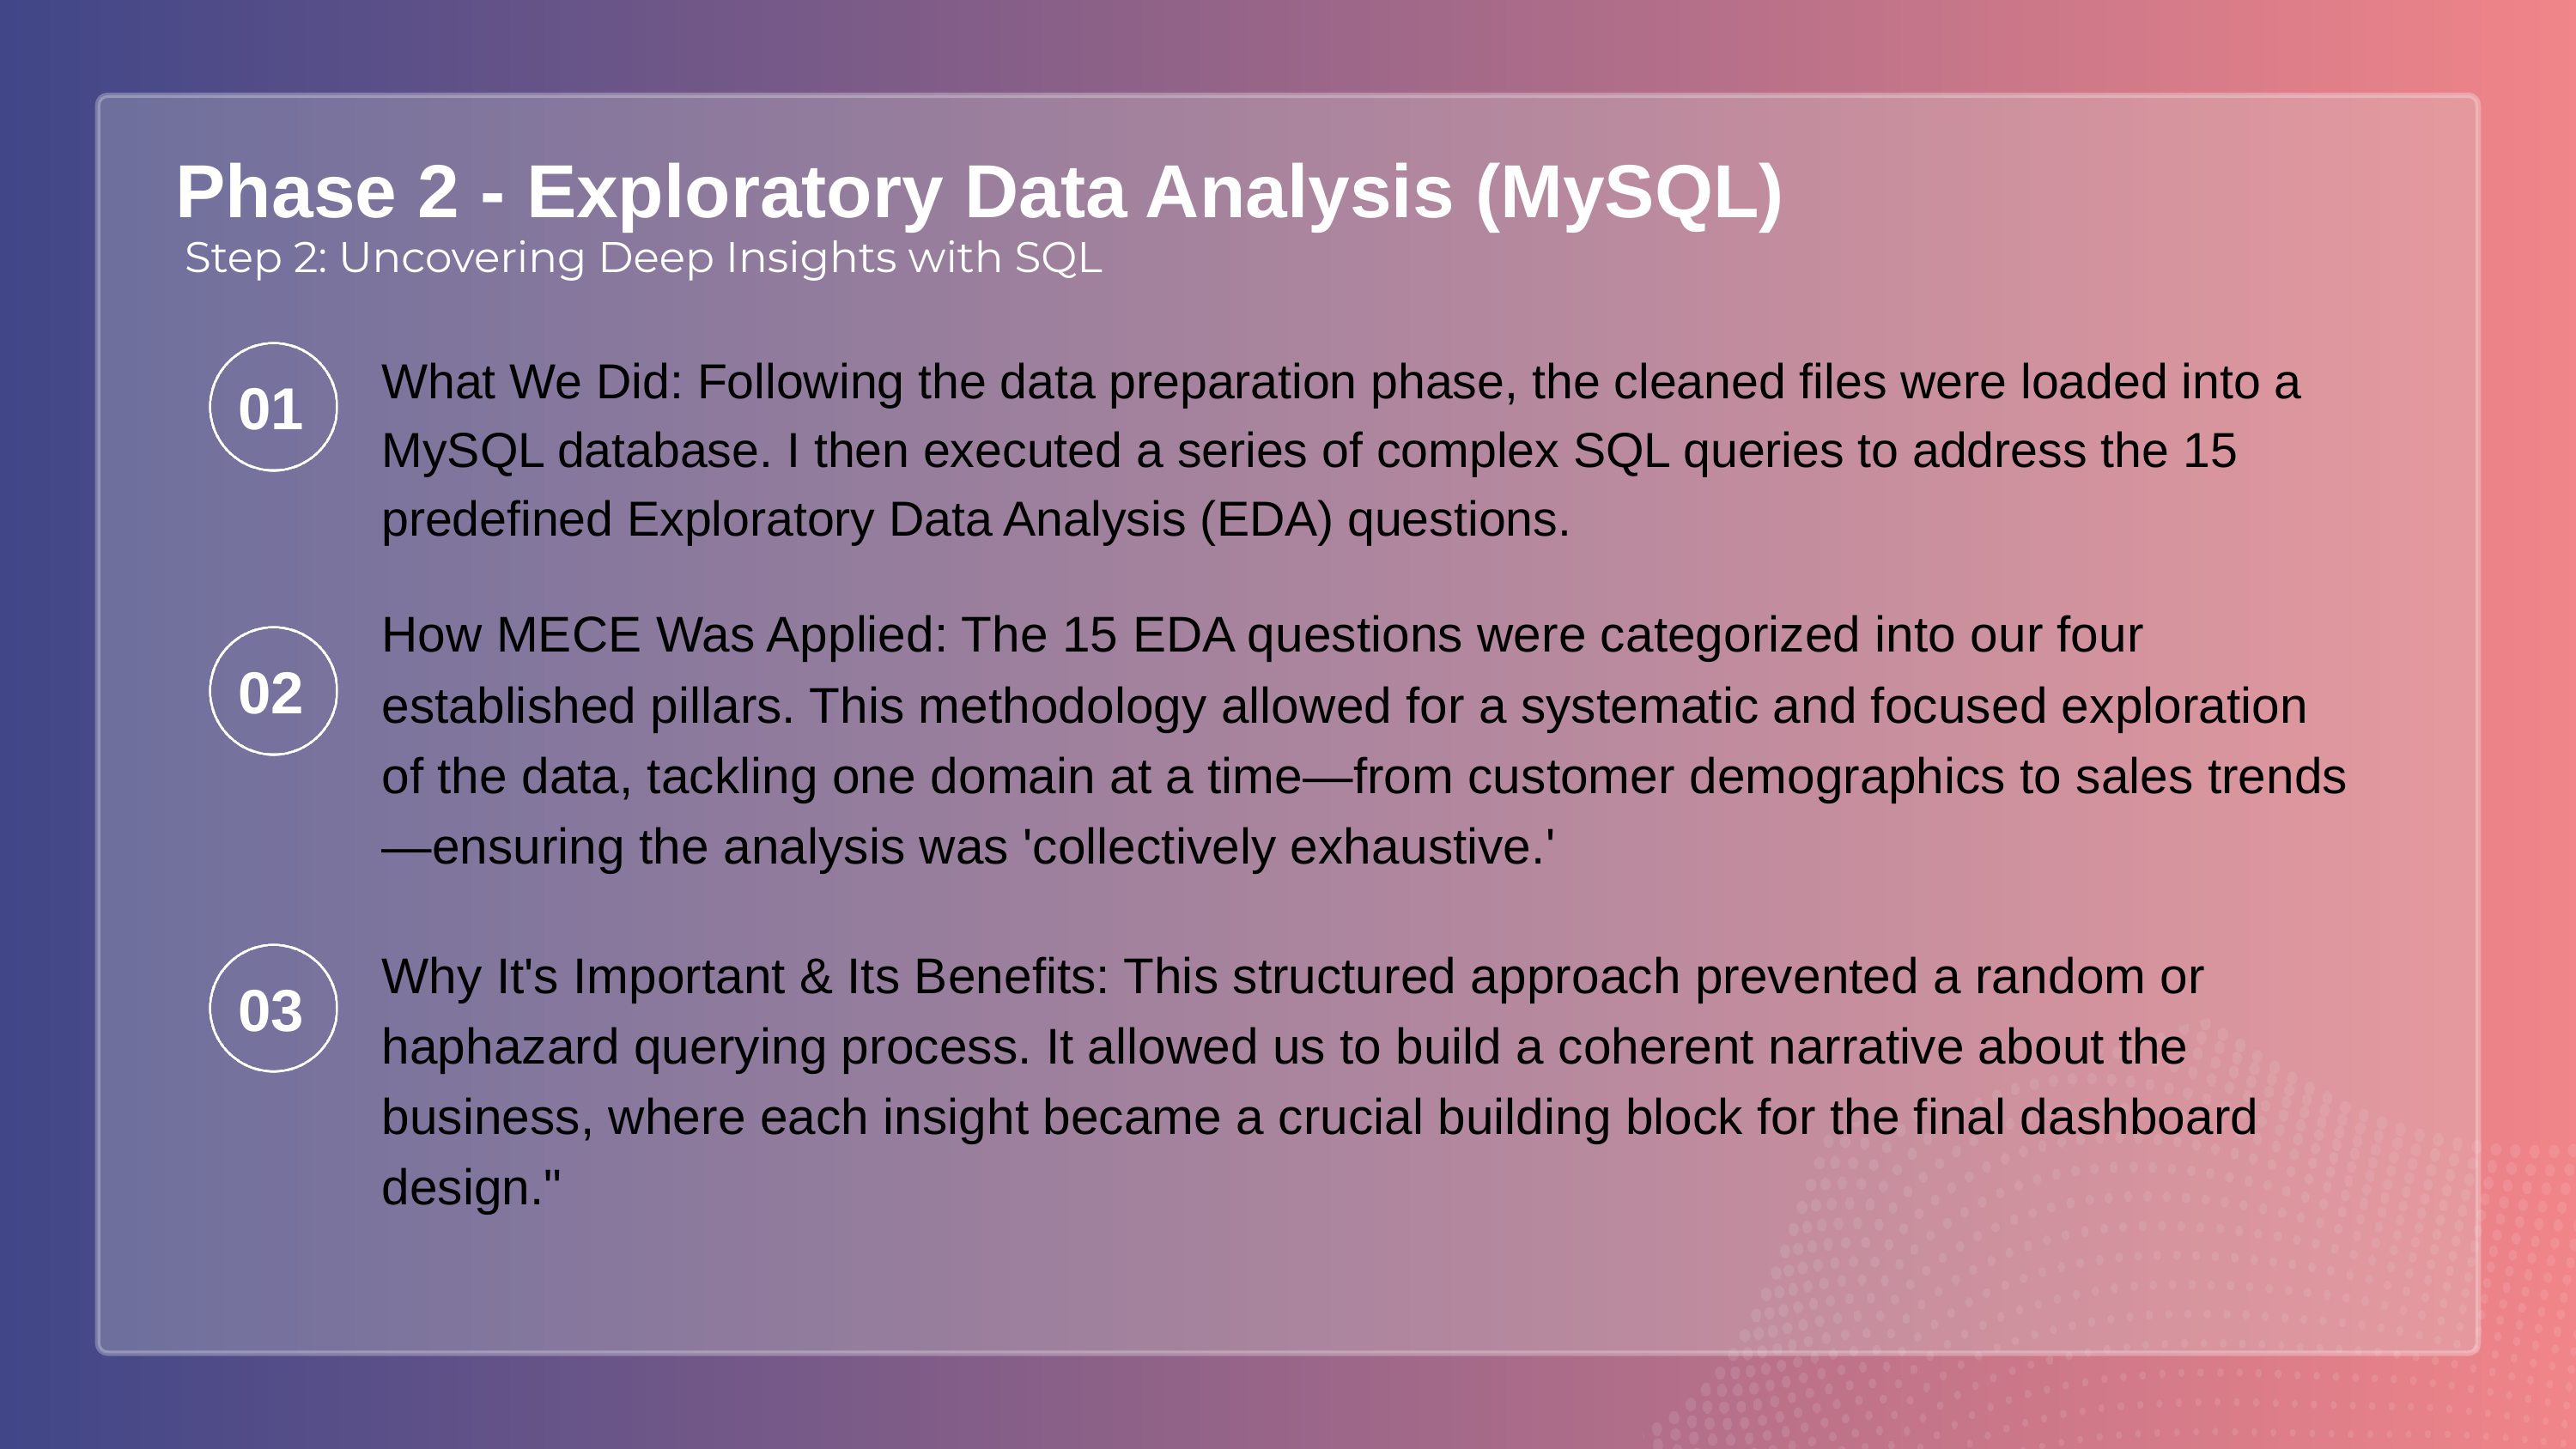

Phase 2 - Exploratory Data Analysis (MySQL)
Step 2: Uncovering Deep Insights with SQL

What We Did: Following the data preparation phase, the cleaned files were loaded into a MySQL database. I then executed a series of complex SQL queries to address the 15 predefined Exploratory Data Analysis (EDA) questions.
01
How MECE Was Applied: The 15 EDA questions were categorized into our four established pillars. This methodology allowed for a systematic and focused exploration of the data, tackling one domain at a time—from customer demographics to sales trends—ensuring the analysis was 'collectively exhaustive.'

02
Why It's Important & Its Benefits: This structured approach prevented a random or haphazard querying process. It allowed us to build a coherent narrative about the business, where each insight became a crucial building block for the final dashboard design."

03